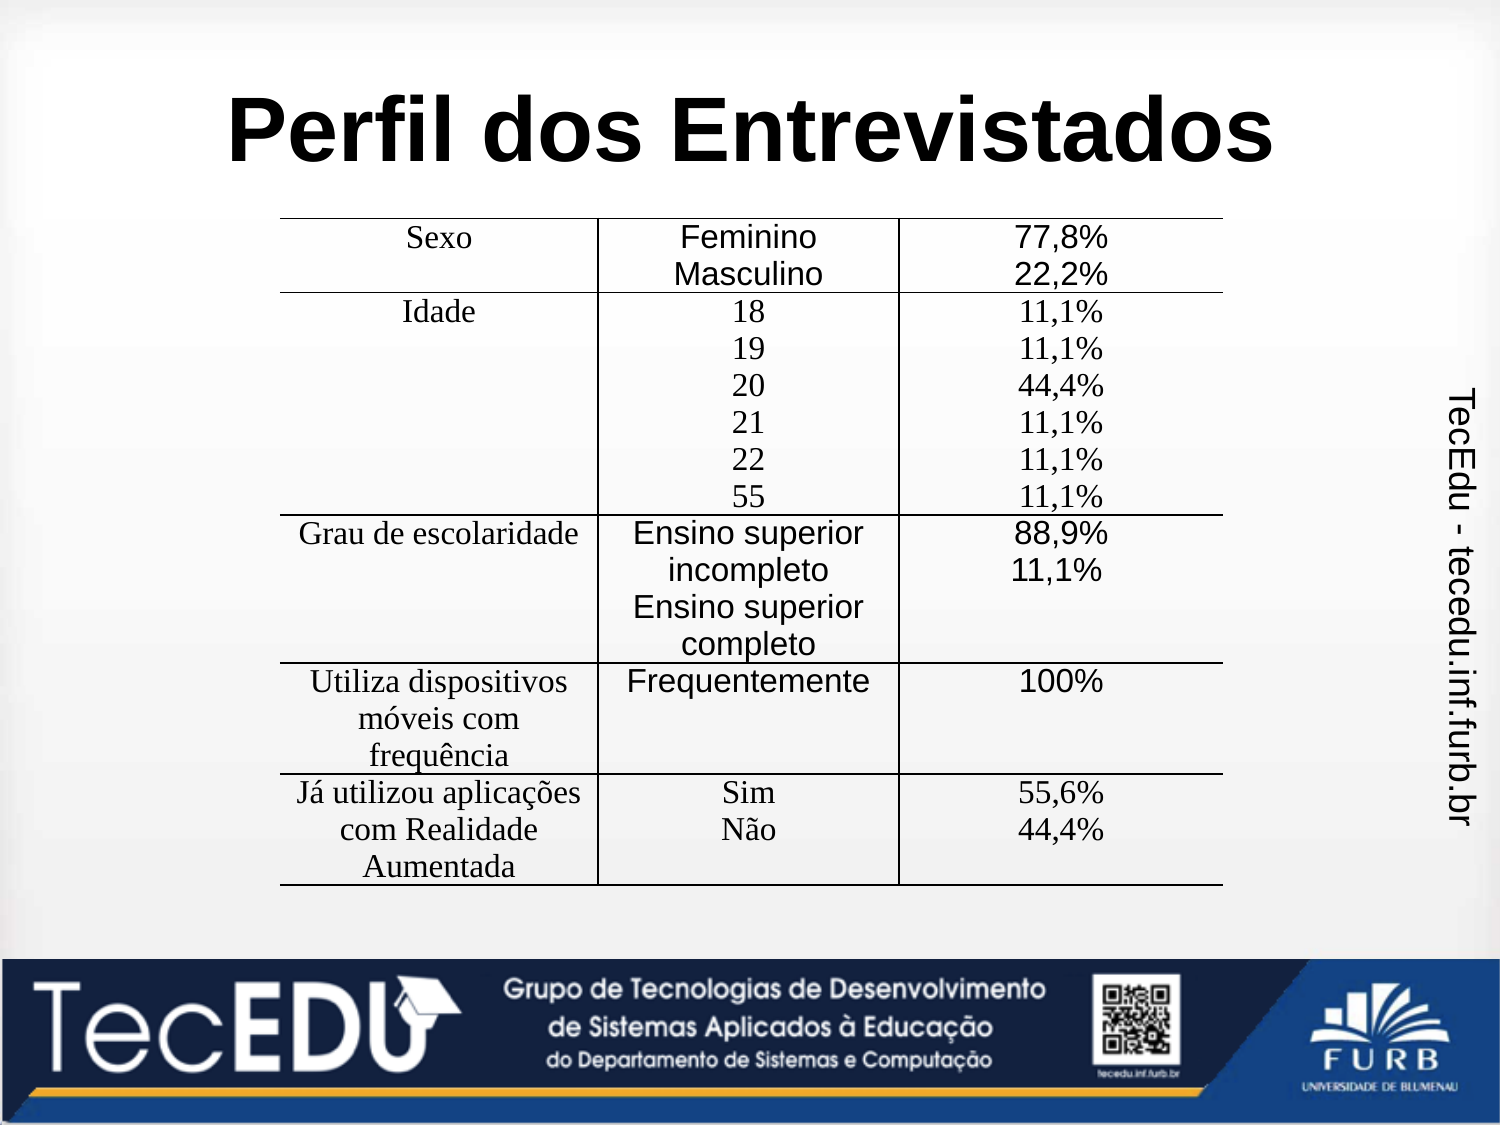

# Perfil dos Entrevistados
| Sexo | Feminino Masculino | 77,8% 22,2% |
| --- | --- | --- |
| Idade | 18 19 20 21 22 55 | 11,1% 11,1% 44,4% 11,1% 11,1% 11,1% |
| Grau de escolaridade | Ensino superior incompleto Ensino superior completo | 88,9% 11,1% |
| Utiliza dispositivos móveis com frequência | Frequentemente | 100% |
| Já utilizou aplicações com Realidade Aumentada | Sim Não | 55,6% 44,4% |